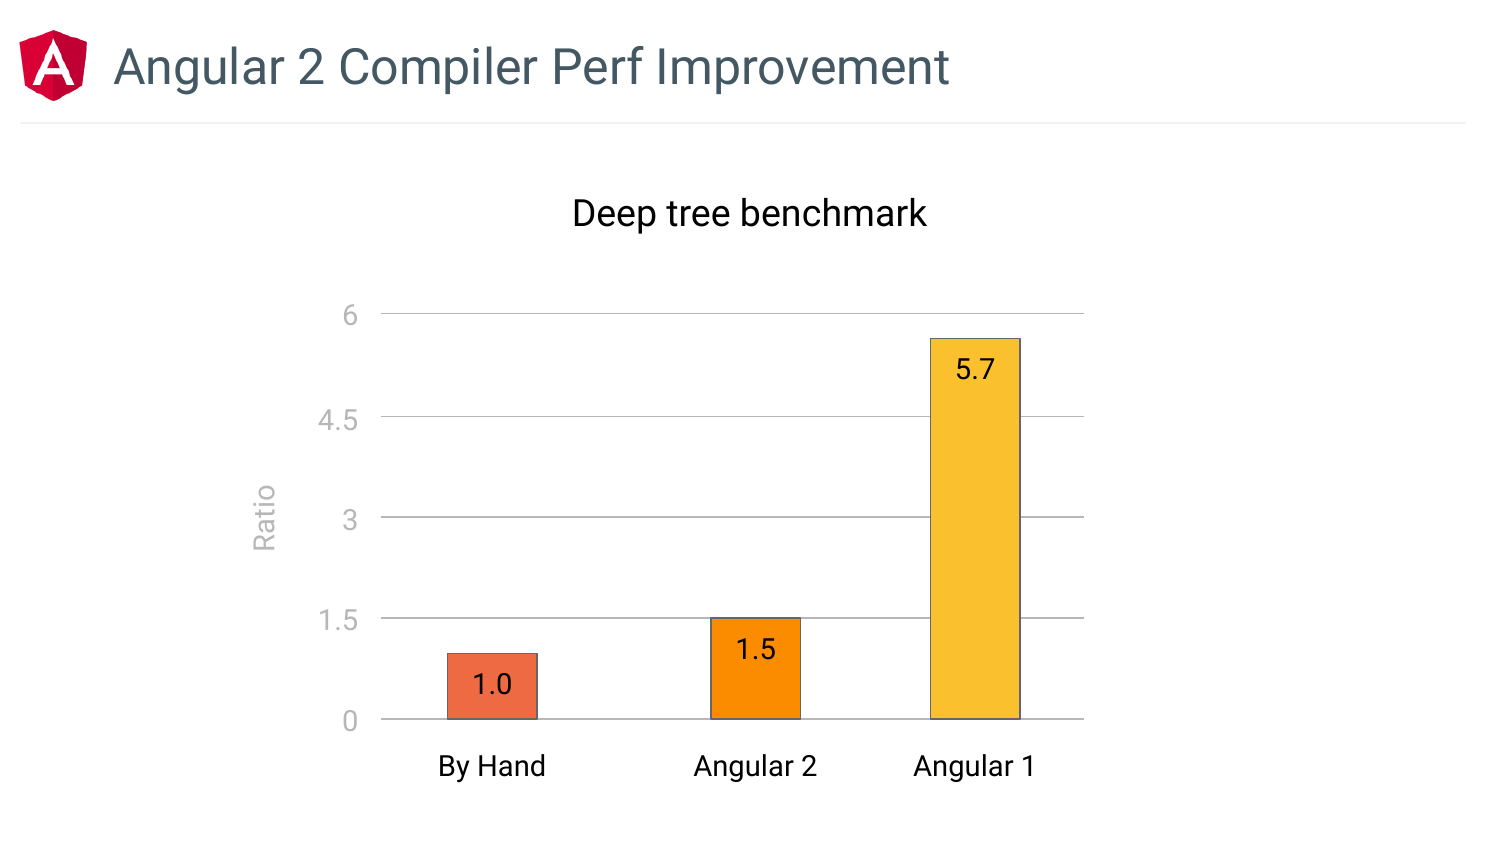

# Angular 2 Compiler Perf Improvement
Deep tree benchmark
6

5.7
Angular 1
4.5
3
Ratio
1.5

1.5
Angular 2
1.0

By Hand
0